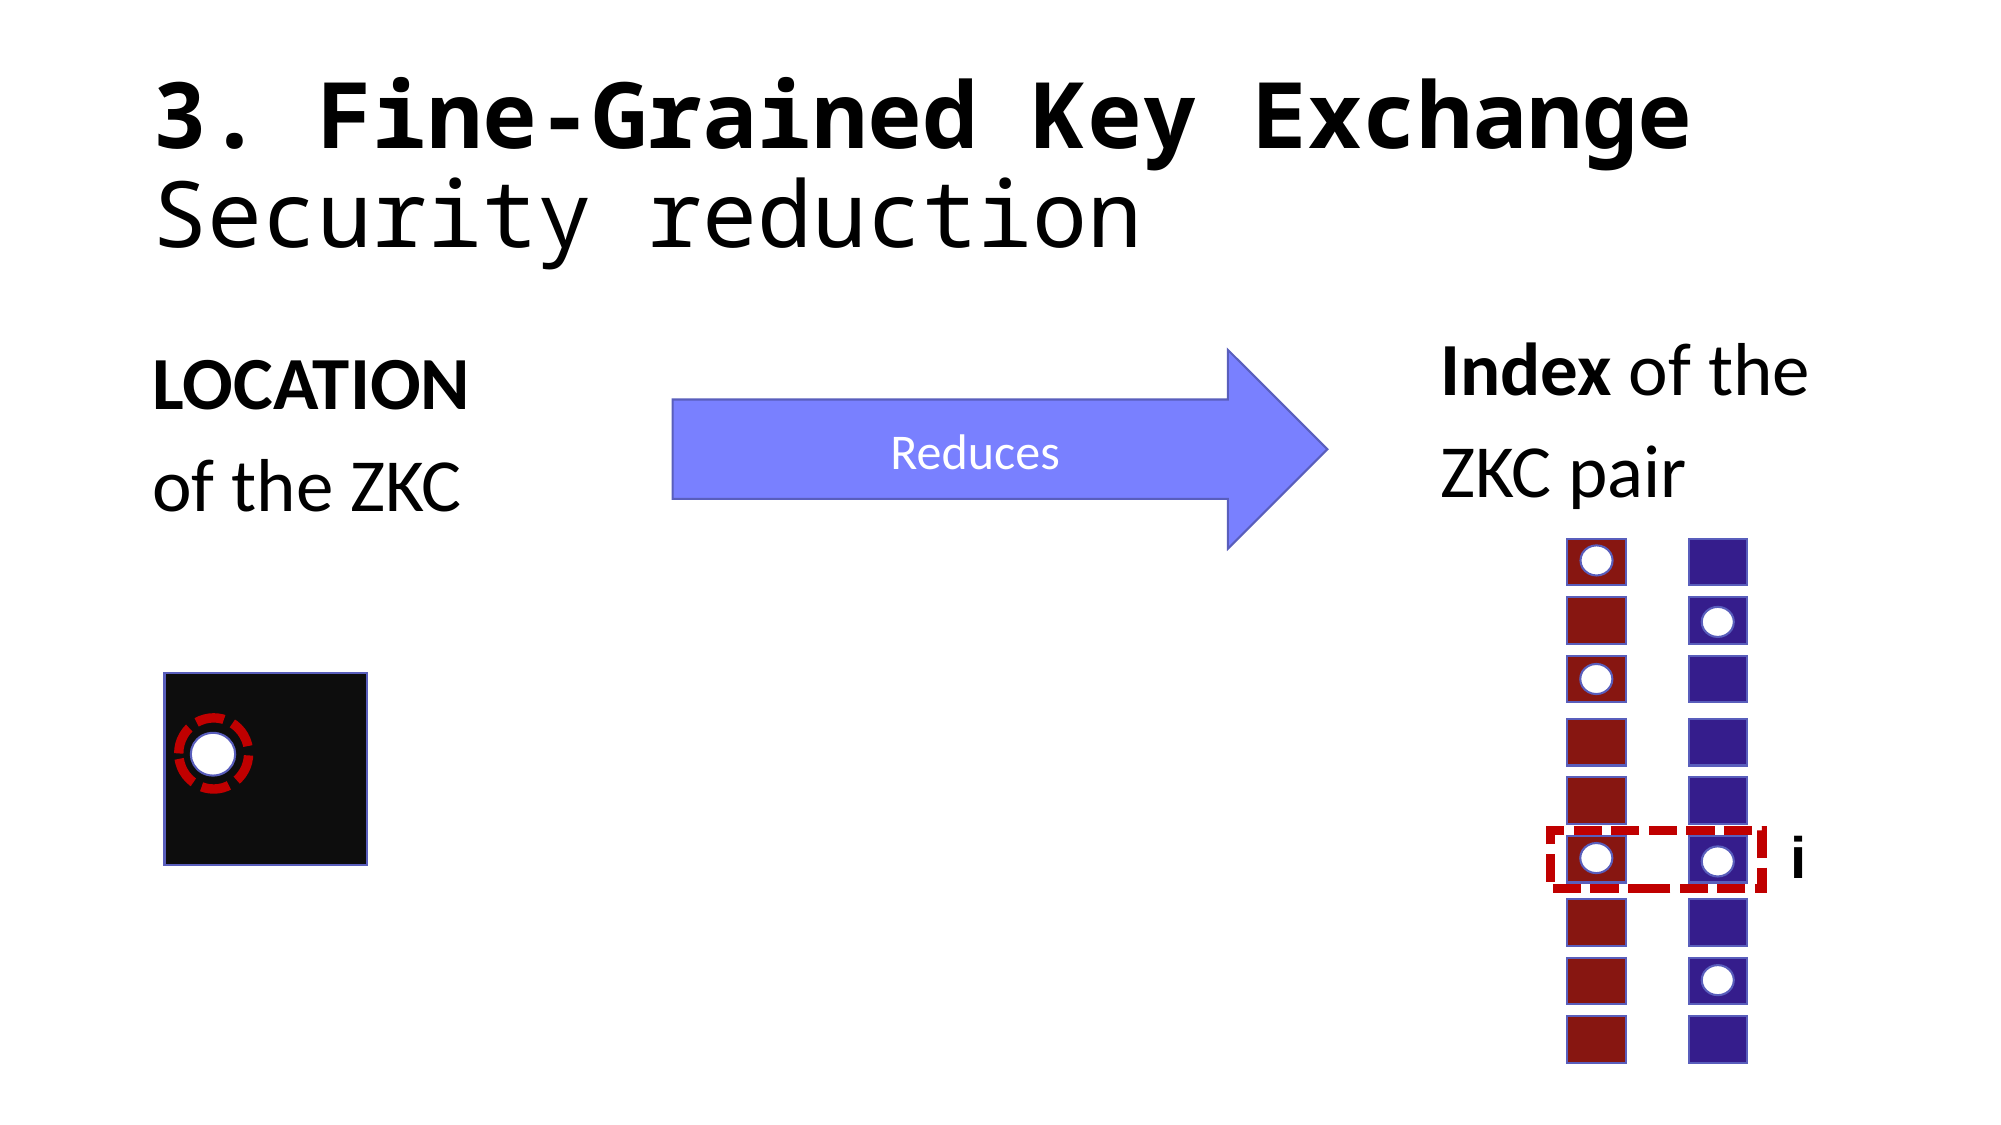

# 3. Fine-Grained Key Exchange Security reduction
Index of the
ZKC pair
LOCATION
of the ZKC
Reduces

i